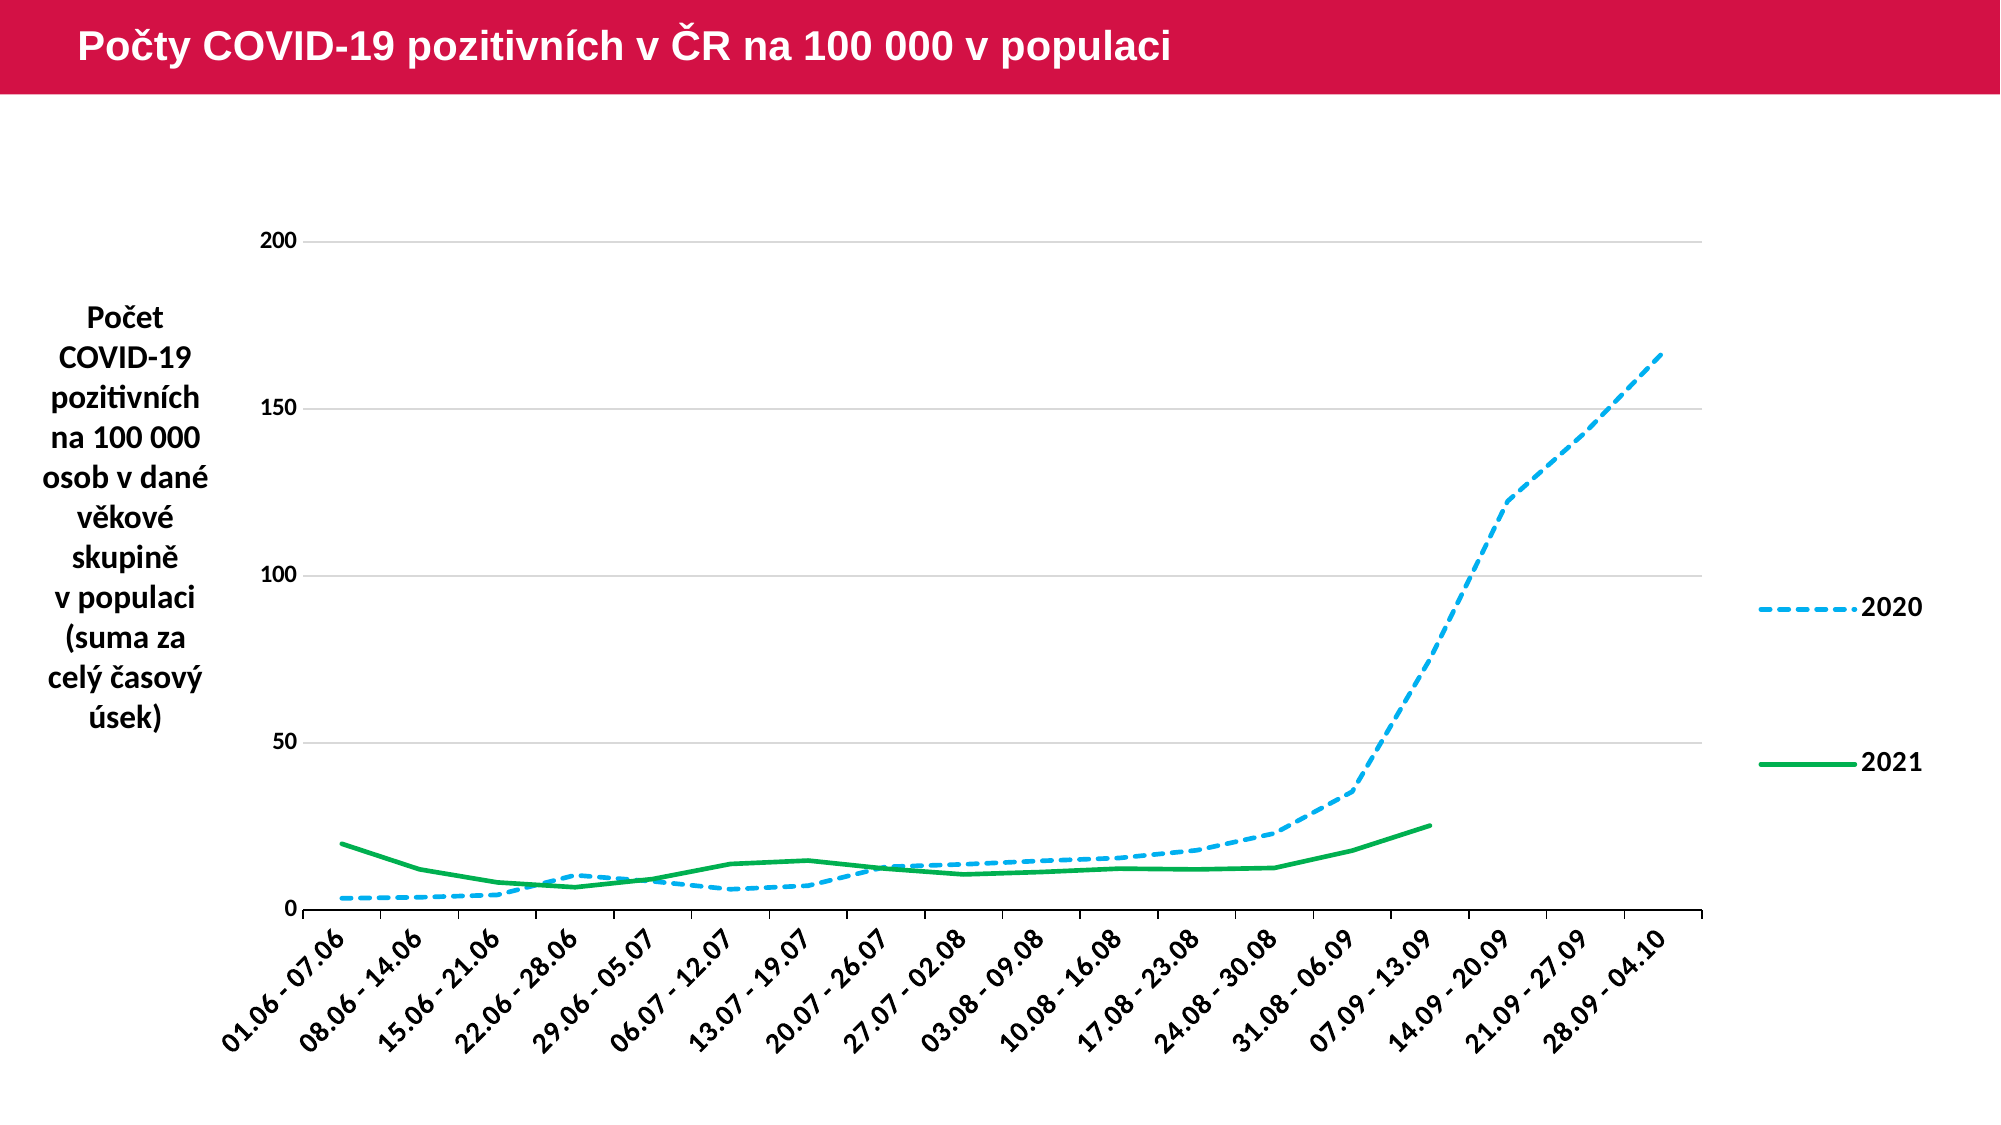

# Počty COVID-19 pozitivních v ČR na 100 000 v populaci

### Chart

| Category | 2020 | 2021 |
|---|---|---|
| 01.06 - 07.06 | 3.419992773 | 19.75372875 |
| 08.06 - 14.06 | 3.728352777 | 12.09144986 |
| 15.06 - 21.06 | 4.429170969 | 8.176212231 |
| 22.06 - 28.06 | 10.33473226 | 6.727854636 |
| 29.06 - 05.07 | 8.493916478 | 9.185390426 |
| 06.07 - 12.07 | 6.129823113 | 13.69865958 |
| 13.07 - 19.07 | 7.195066763 | 14.71718202 |
| 20.07 - 26.07 | 12.84833351 | 12.28767895 |
| 27.07 - 02.08 | 13.58652867 | 10.55899408 |
| 03.08 - 09.08 | 14.64242808 | 11.287845 |
| 10.08 - 16.08 | 15.4834099 | 12.30636744 |
| 17.08 - 23.08 | 17.80078206 | 12.07276137 |
| 24.08 - 30.08 | 22.87470576 | 12.51194077 |
| 31.08 - 06.09 | 35.36795805 | 17.69799539 |
| 07.09 - 13.09 | 75.0623004 | 25.20142216 |
| 14.09 - 20.09 | 122.3908889 | None |
| 21.09 - 27.09 | 143.0136322 | None |
| 28.09 - 04.10 | 166.9348931 | None |
Počet COVID-19 pozitivních na 100 000 osob v dané věkové skupině v populaci (suma za celý časový úsek)